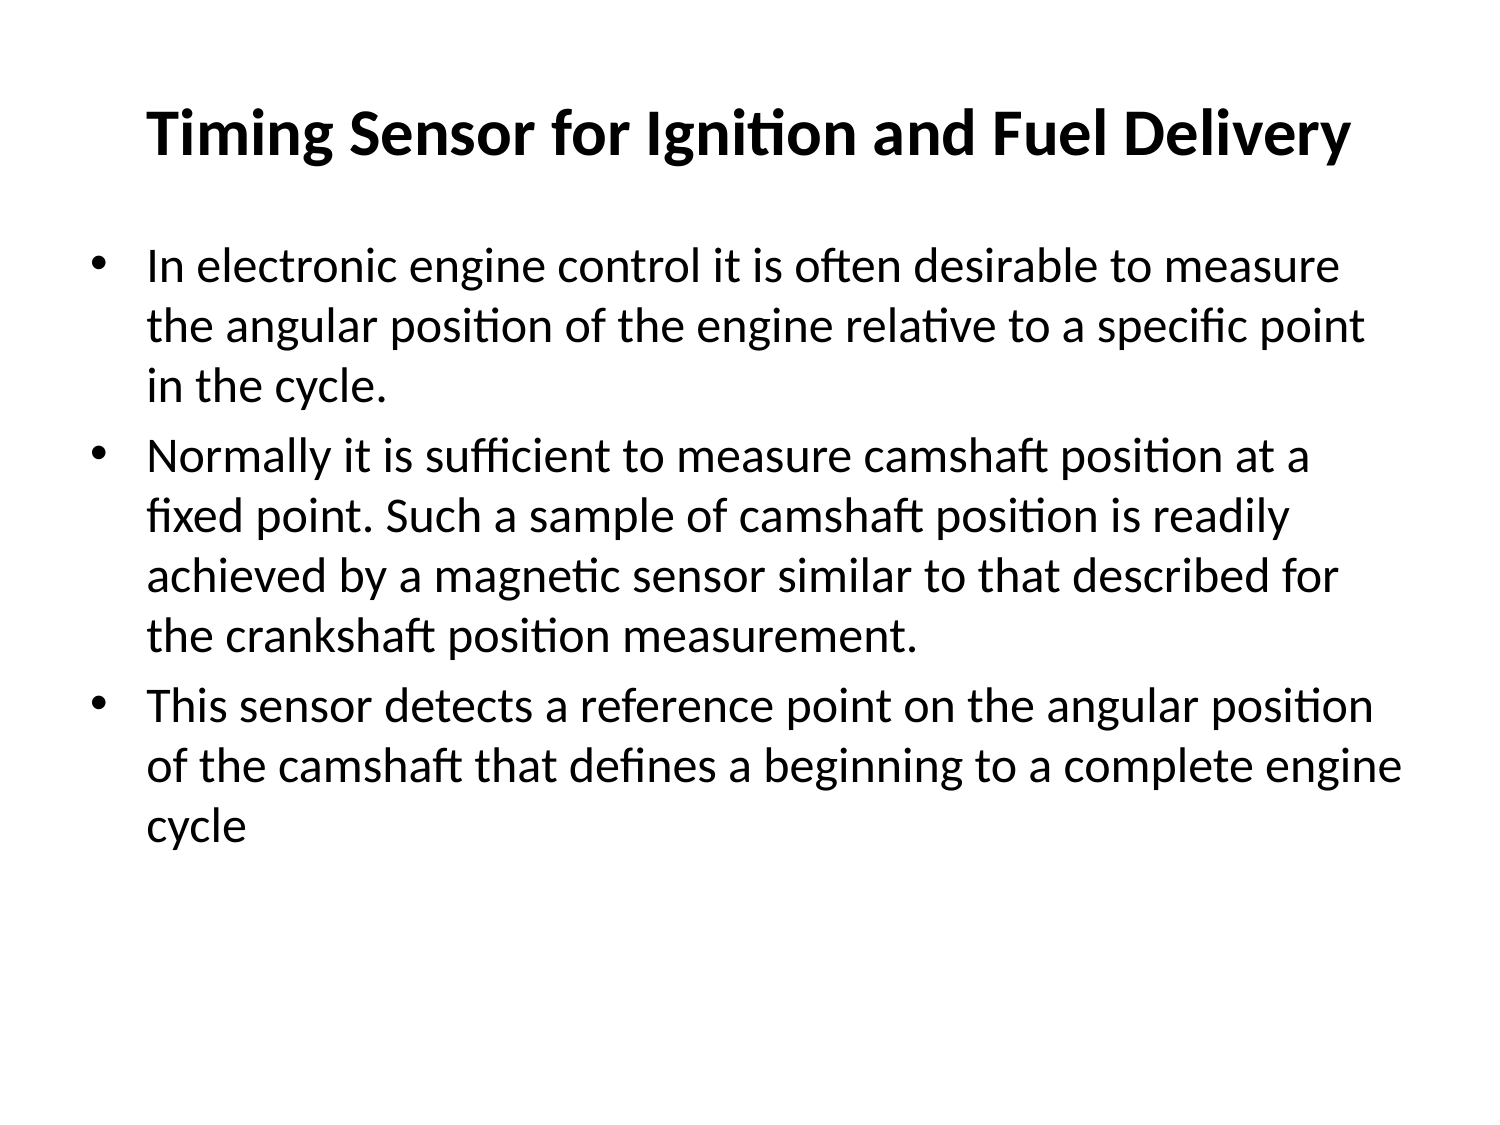

# Timing Sensor for Ignition and Fuel Delivery
In electronic engine control it is often desirable to measure the angular position of the engine relative to a specific point in the cycle.
Normally it is sufficient to measure camshaft position at a fixed point. Such a sample of camshaft position is readily achieved by a magnetic sensor similar to that described for the crankshaft position measurement.
This sensor detects a reference point on the angular position of the camshaft that defines a beginning to a complete engine cycle